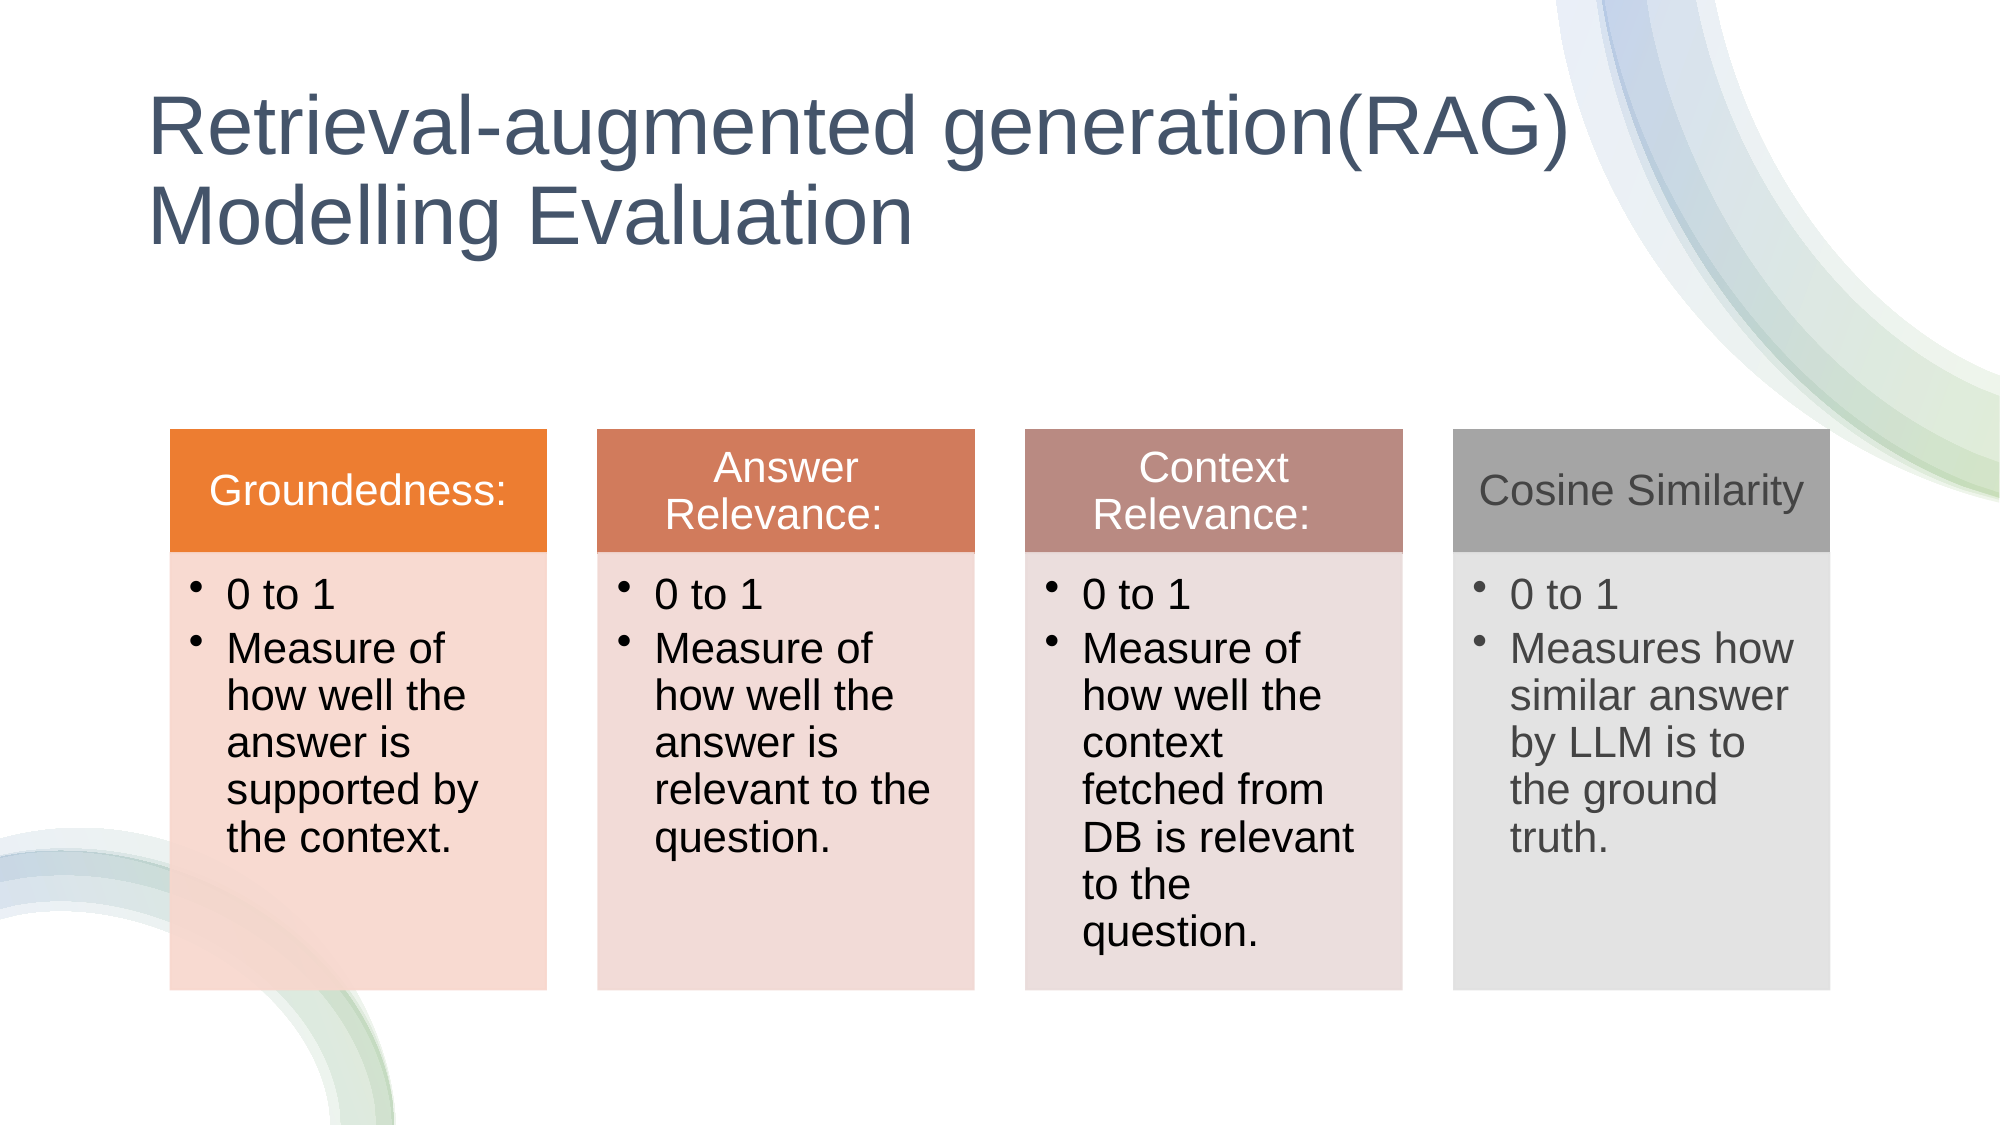

# Retrieval-augmented generation(RAG) Modelling Evaluation
Groundedness:
0 to 1
Measure of how well the answer is supported by the context.
Answer Relevance:
0 to 1
Measure of how well the answer is relevant to the question.
Context Relevance:
0 to 1
Measure of how well the context fetched from DB is relevant to the question.
Cosine Similarity
0 to 1
Measures how similar answer by LLM is to the ground truth.

11